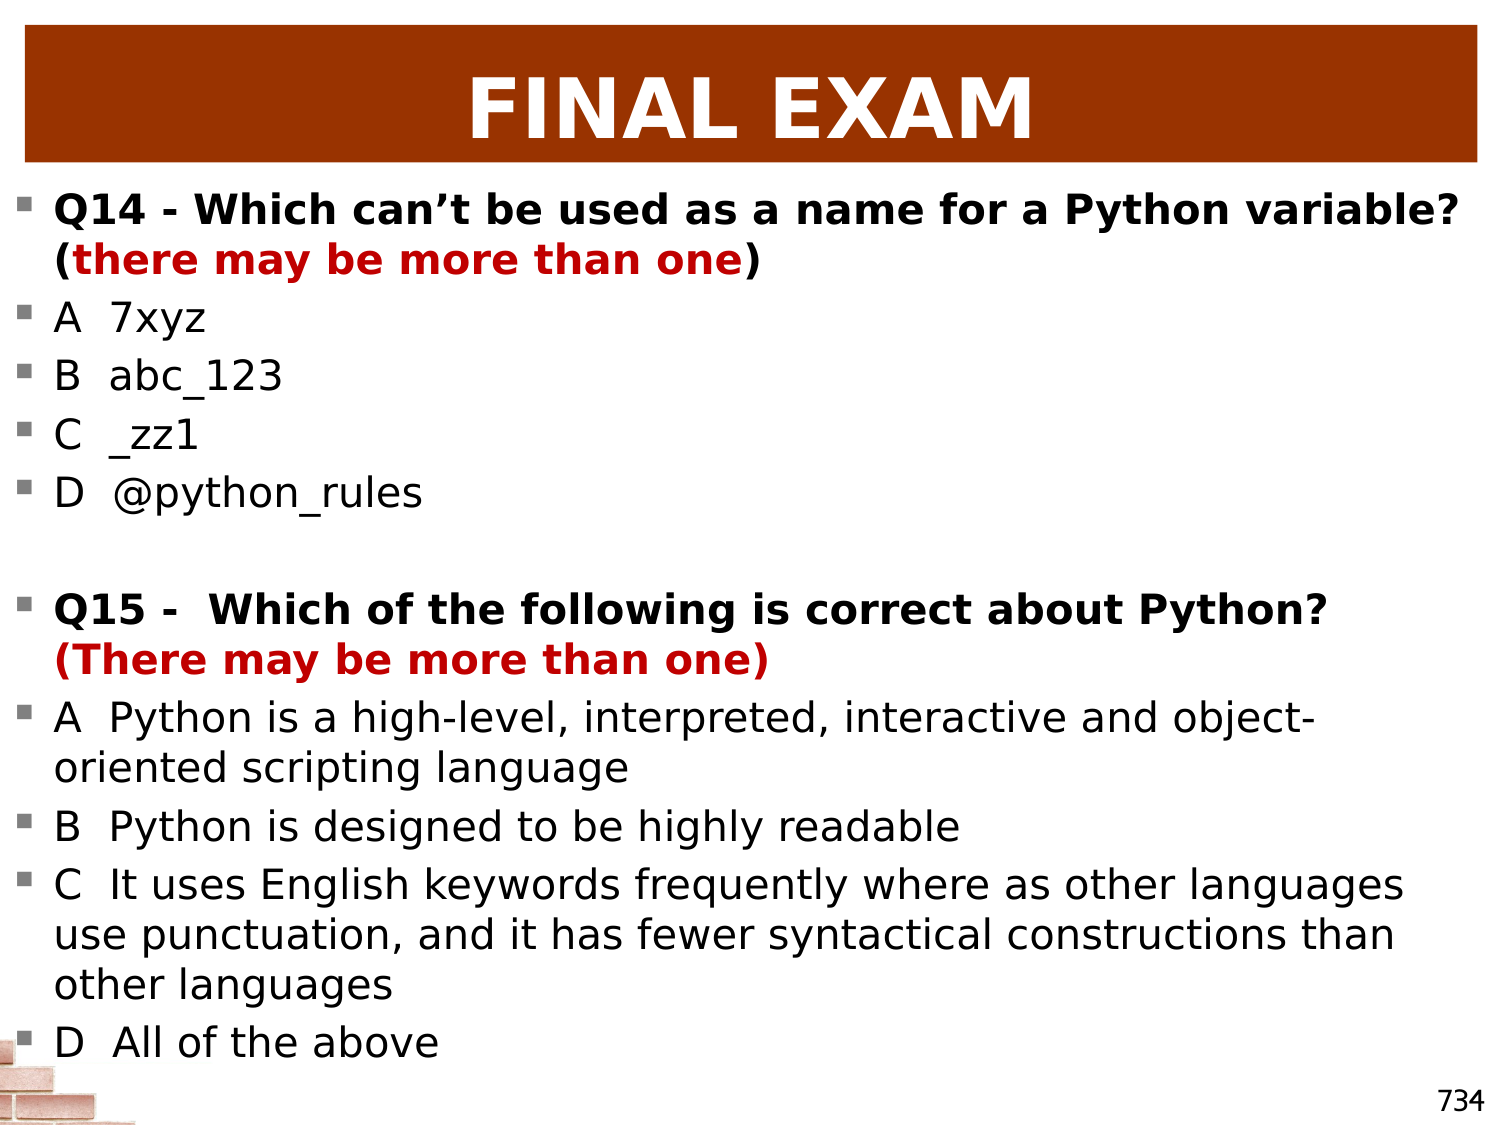

# FINAL EXAM
Q14 - Which can’t be used as a name for a Python variable? (there may be more than one)
A  7xyz
B  abc_123
C  _zz1
D  @python_rules

Q15 -  Which of the following is correct about Python? (There may be more than one)
A  Python is a high-level, interpreted, interactive and object-oriented scripting language
B  Python is designed to be highly readable
C  It uses English keywords frequently where as other languages use punctuation, and it has fewer syntactical constructions than other languages
D  All of the above

734